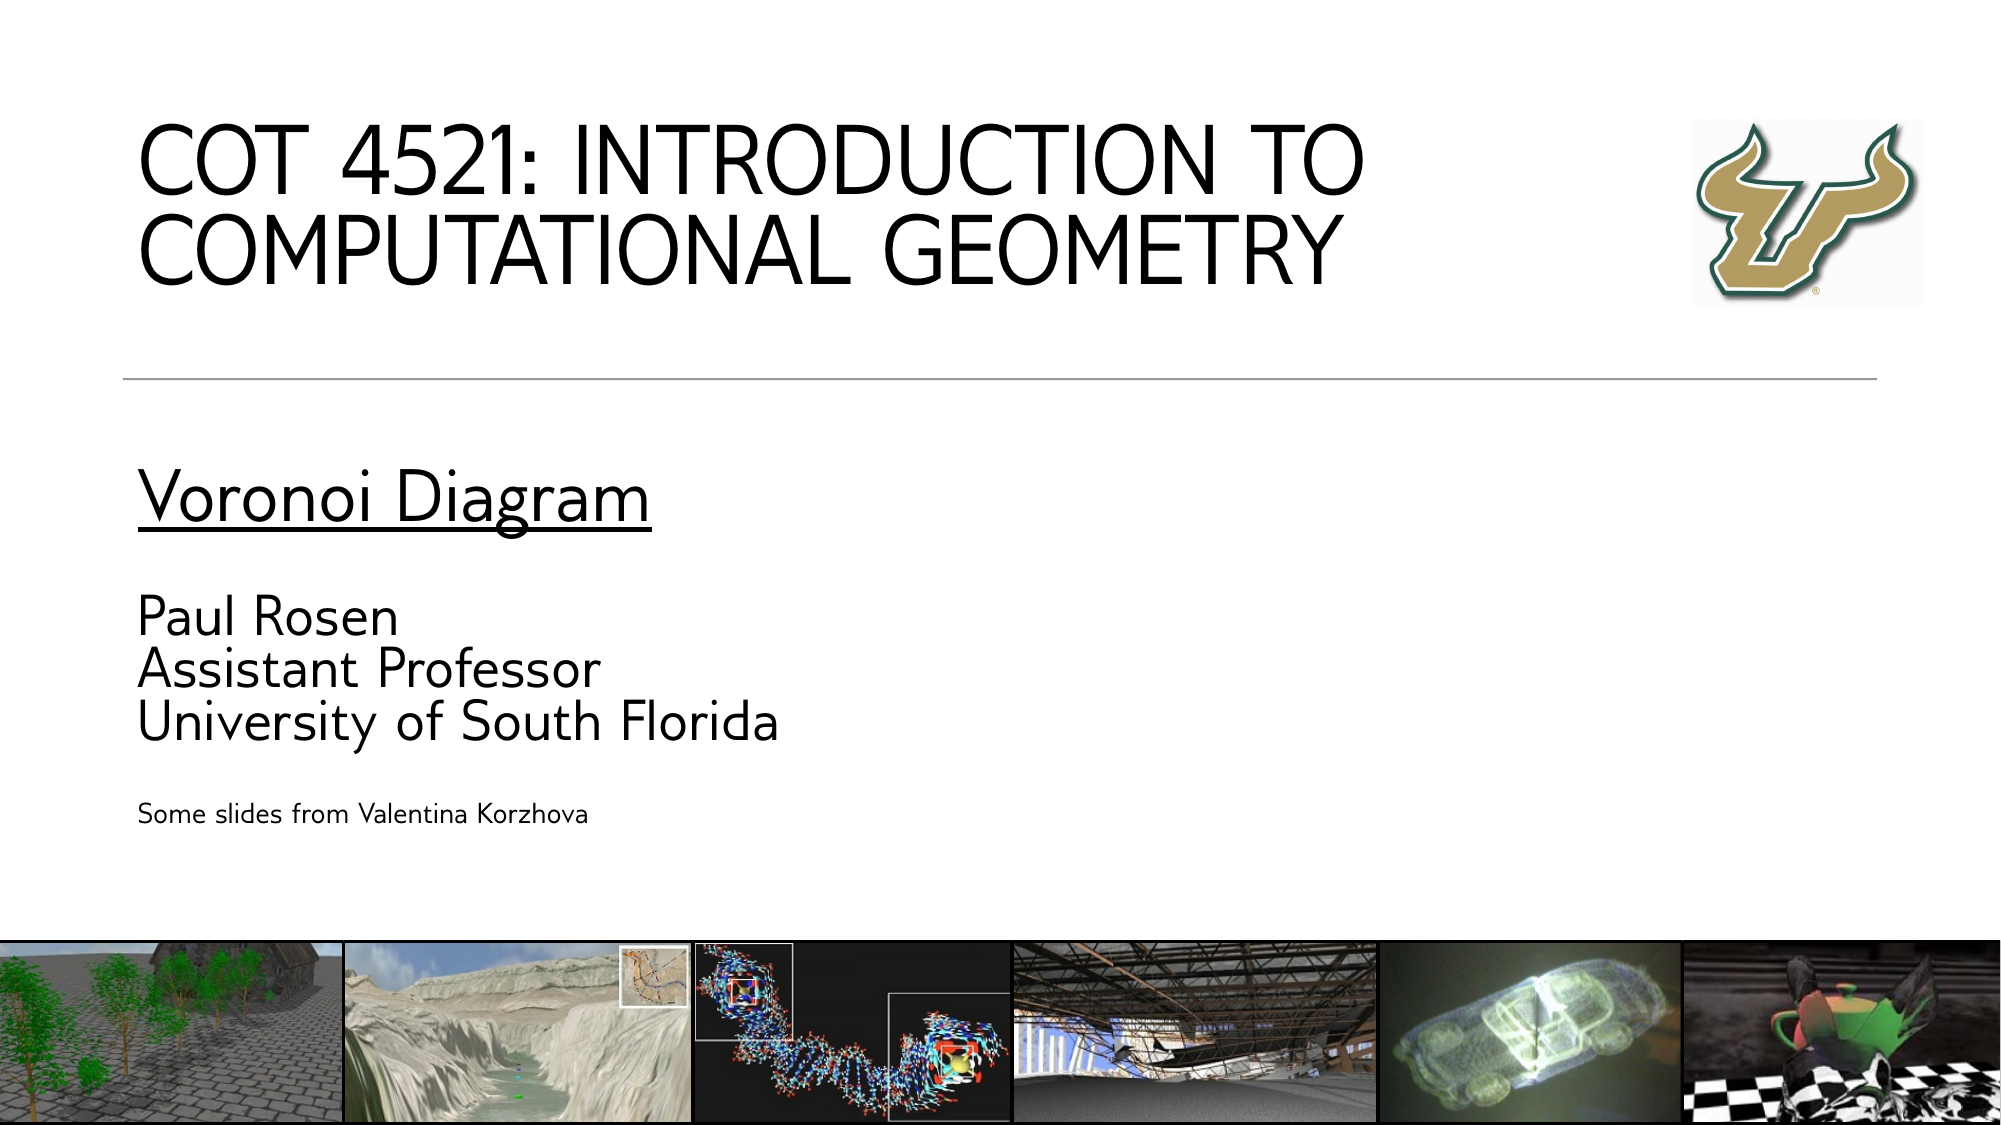

# COT 4521: Introduction to Computational Geometry
Voronoi Diagram